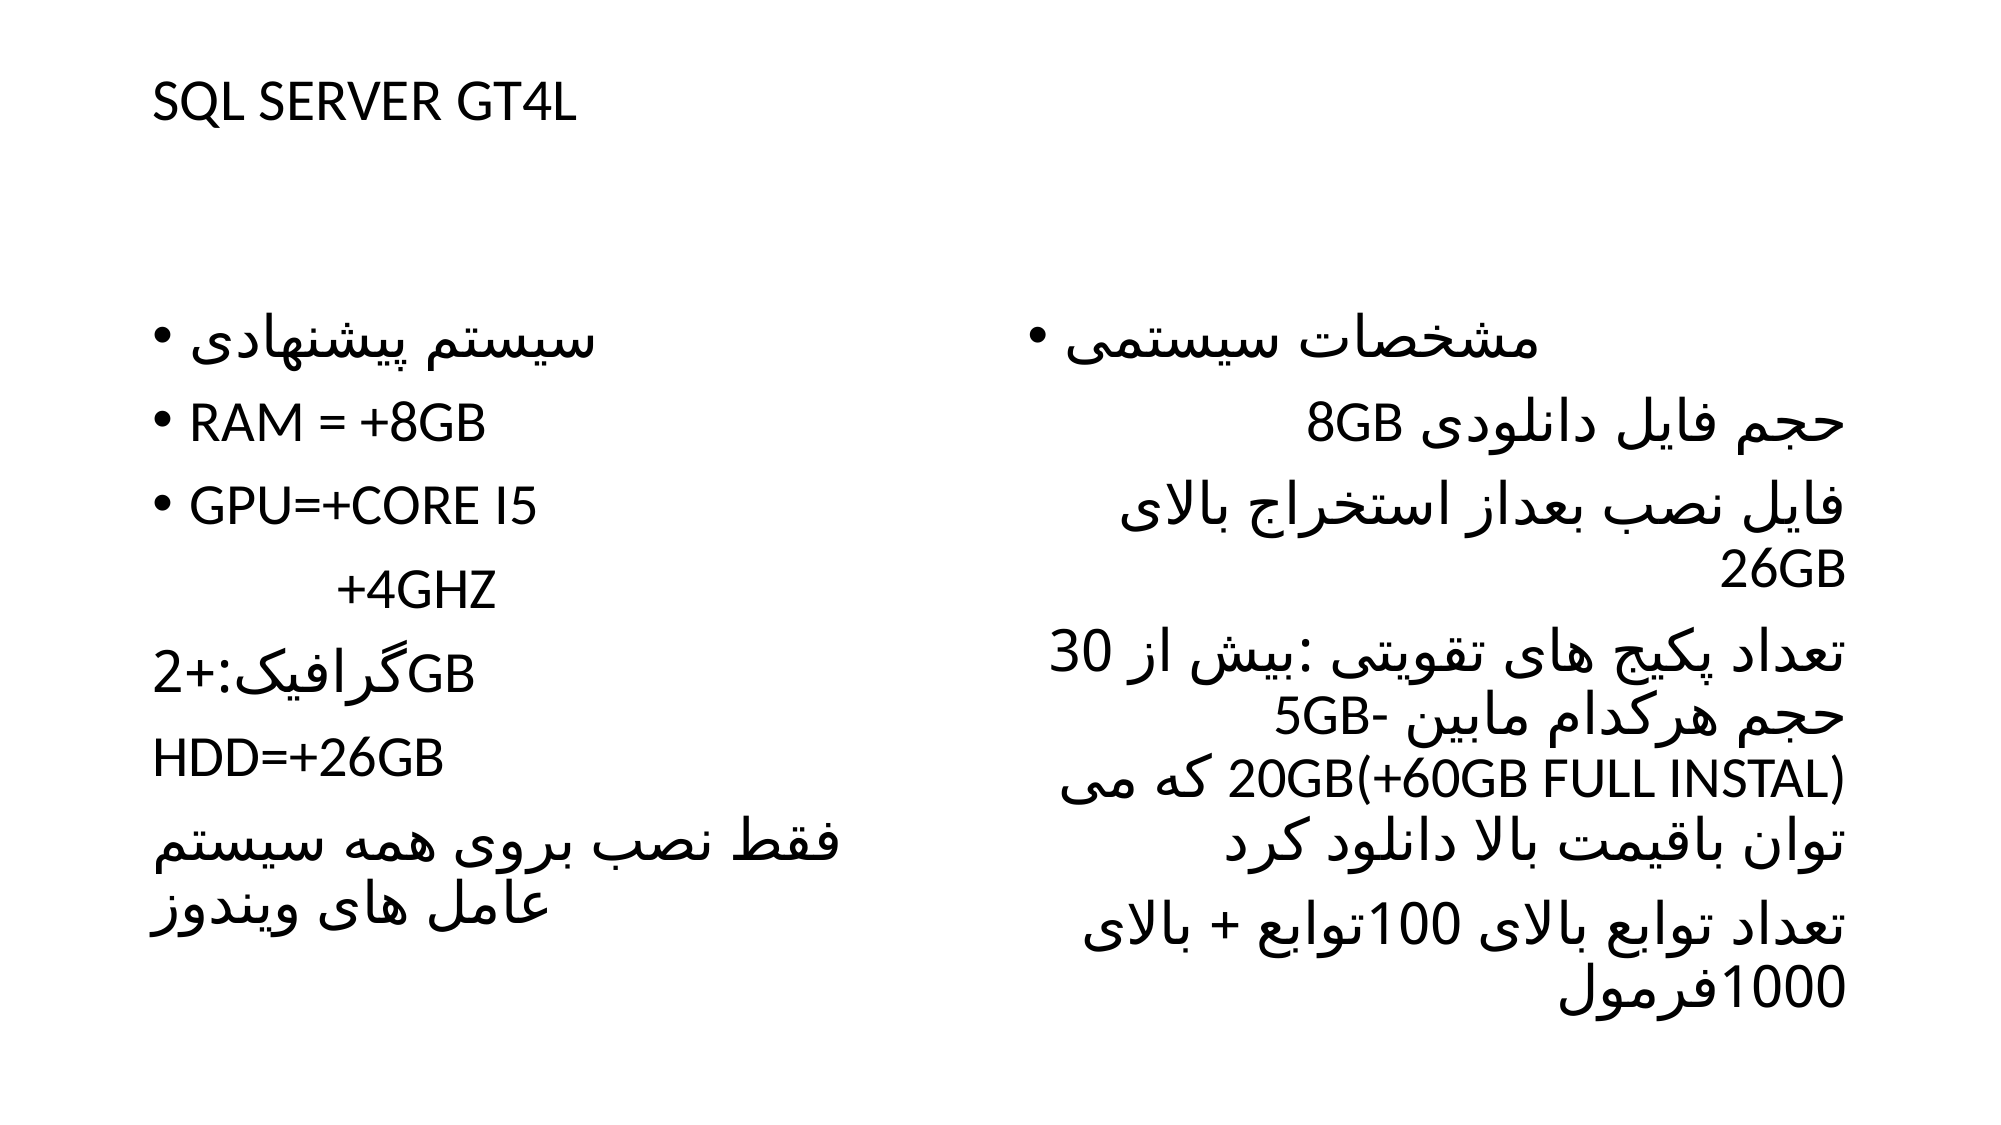

# SQL SERVER GT4L
سیستم پیشنهادی
RAM = +8GB
GPU=+CORE I5
              +4GHZ
گرافیک:+2GB
HDD=+26GB
فقط نصب بروی همه سیستم عامل های ویندوز

مشخصات سیستمی
حجم فایل دانلودی 8GB
فایل نصب بعداز استخراج بالای 26GB
تعداد پکیج های تقویتی :بیش از 30 حجم هرکدام مابین 5GB-20GB(+60GB FULL INSTAL) که می توان باقیمت بالا دانلود کرد
تعداد توابع بالای 100توابع + بالای 1000فرمول